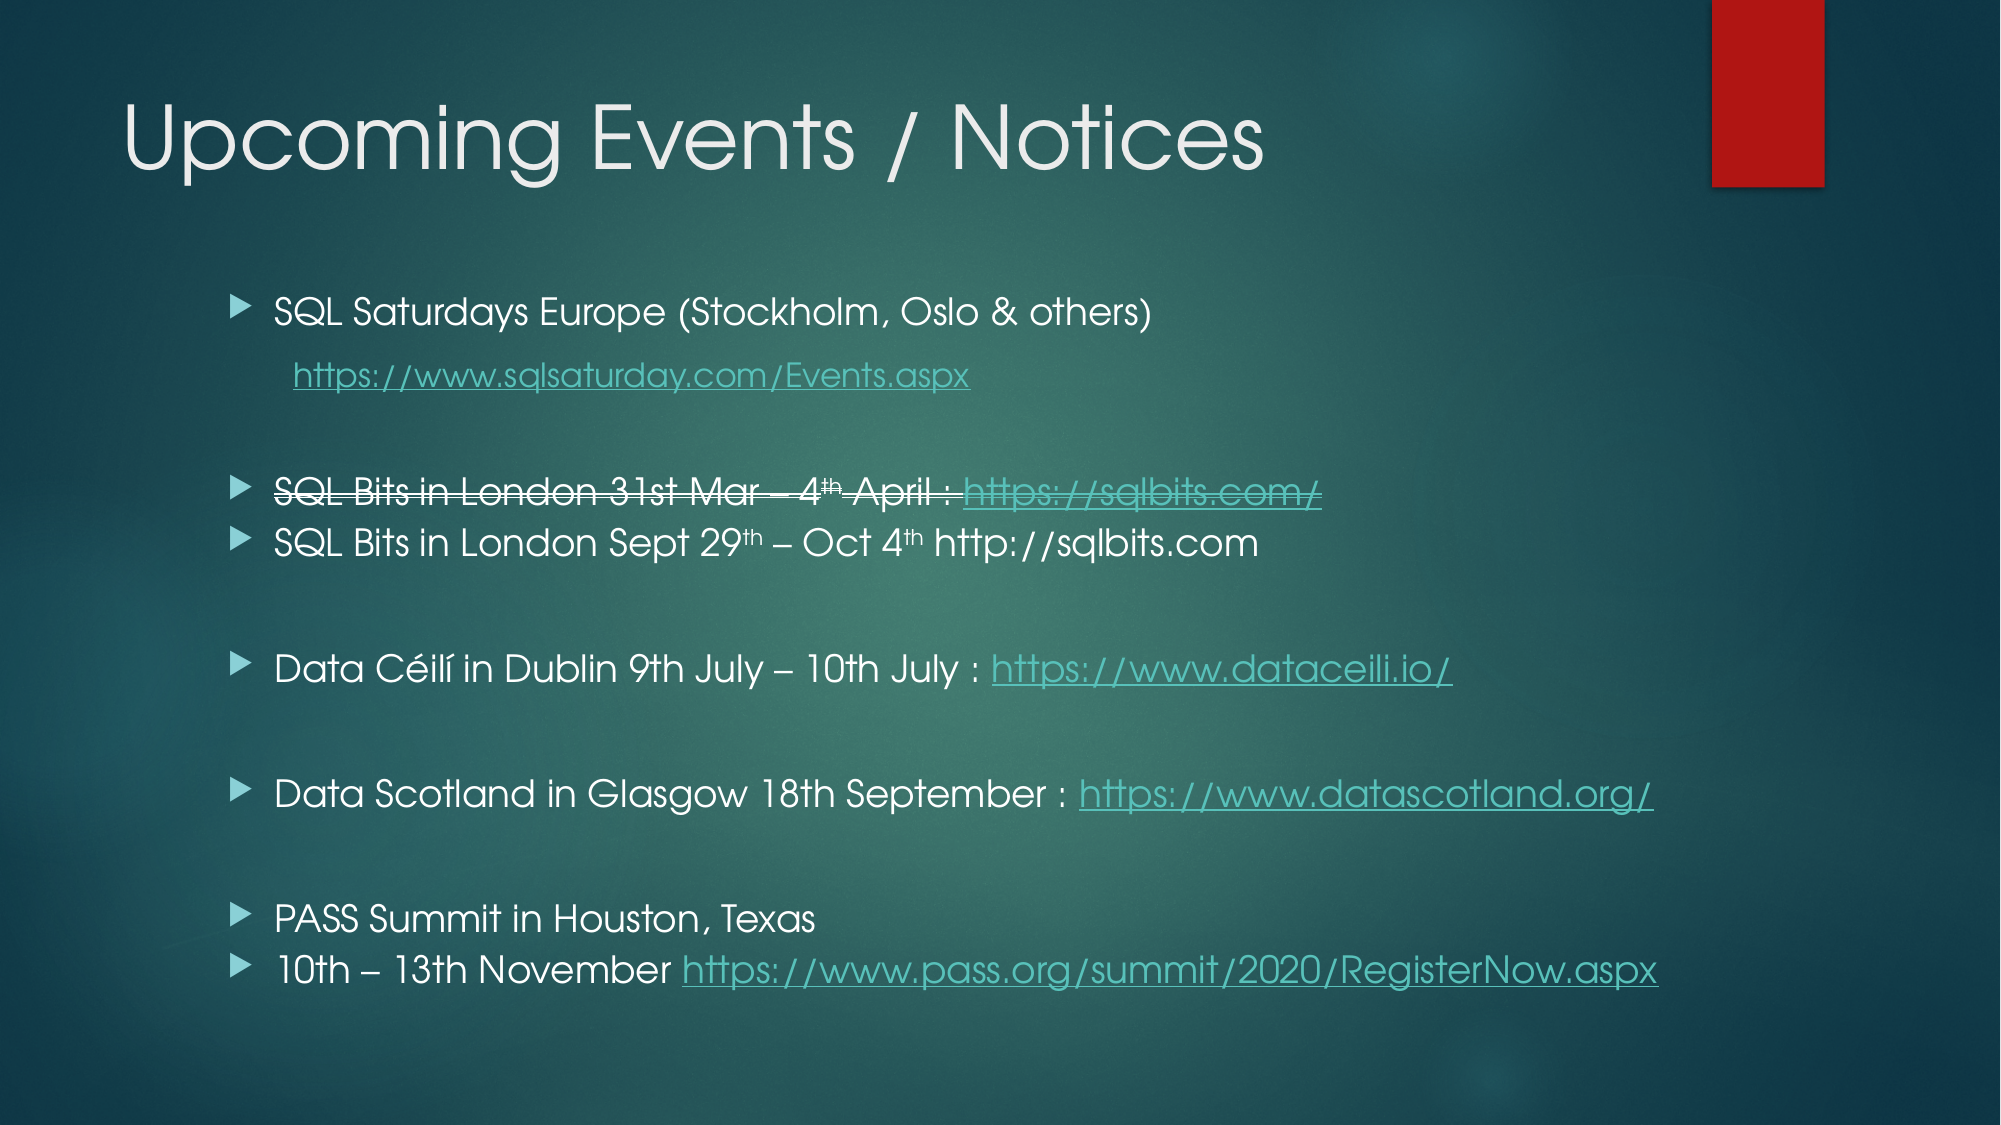

# Upcoming Events / Notices
SQL Saturdays Europe (Stockholm, Oslo & others)
https://www.sqlsaturday.com/Events.aspx

SQL Bits in London 31st Mar – 4th April : https://sqlbits.com/
SQL Bits in London Sept 29th – Oct 4th http://sqlbits.com

Data Céilí in Dublin 9th July – 10th July : https://www.dataceili.io/

Data Scotland in Glasgow 18th September : https://www.datascotland.org/

PASS Summit in Houston, Texas
10th – 13th November https://www.pass.org/summit/2020/RegisterNow.aspx